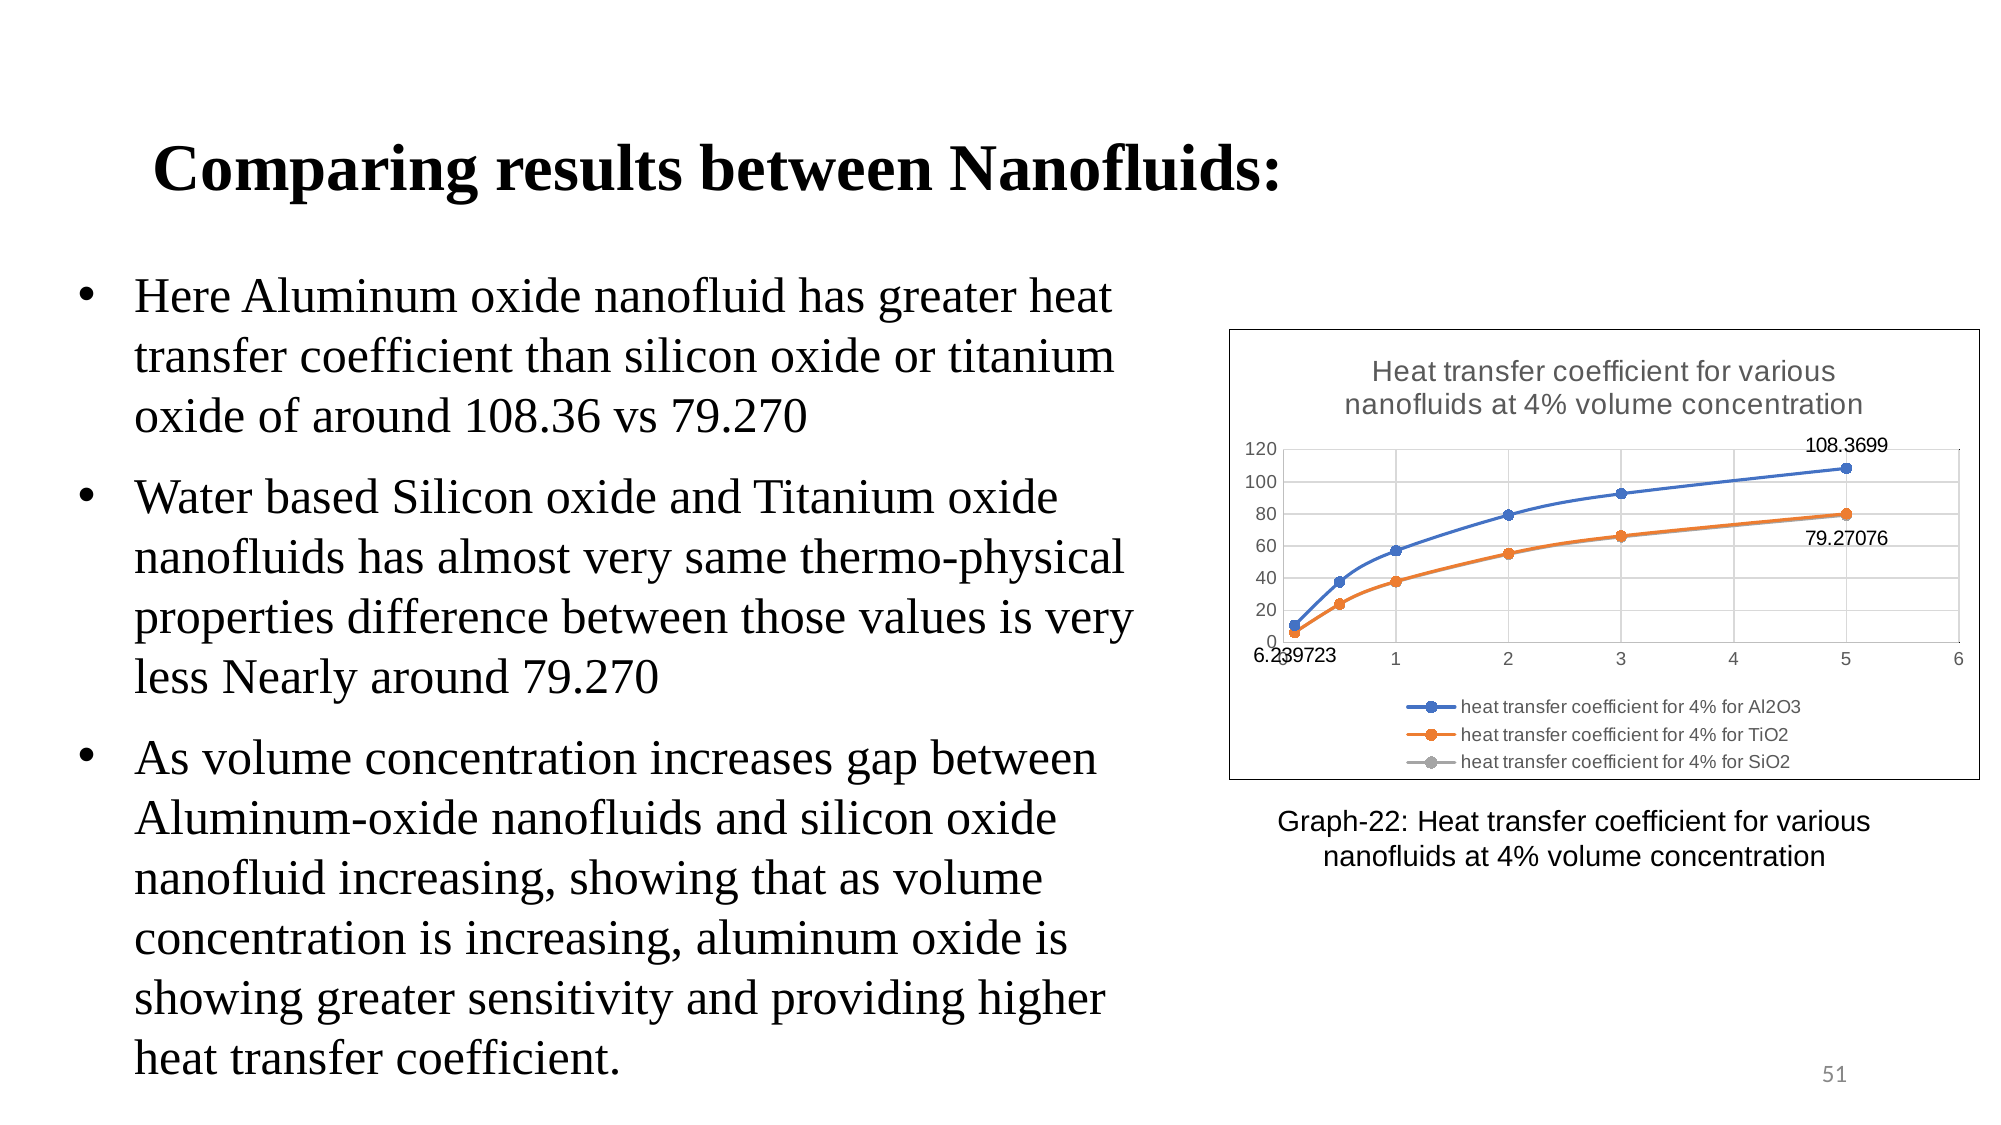

# Comparing results between Nanofluids:
Here Aluminum oxide nanofluid has greater heat transfer coefficient than silicon oxide or titanium oxide of around 108.36 vs 79.270
Water based Silicon oxide and Titanium oxide nanofluids has almost very same thermo-physical properties difference between those values is very less Nearly around 79.270
As volume concentration increases gap between Aluminum-oxide nanofluids and silicon oxide nanofluid increasing, showing that as volume concentration is increasing, aluminum oxide is showing greater sensitivity and providing higher heat transfer coefficient.

### Chart: Heat transfer coefficient for various nanofluids at 4% volume concentration

| Category | heat transfer coefficient for 4% for Al2O3 | heat transfer coefficient for 4% for TiO2 | heat transfer coefficient for 4% for SiO2 |
|---|---|---|---|
Graph-22: Heat transfer coefficient for various nanofluids at 4% volume concentration

51